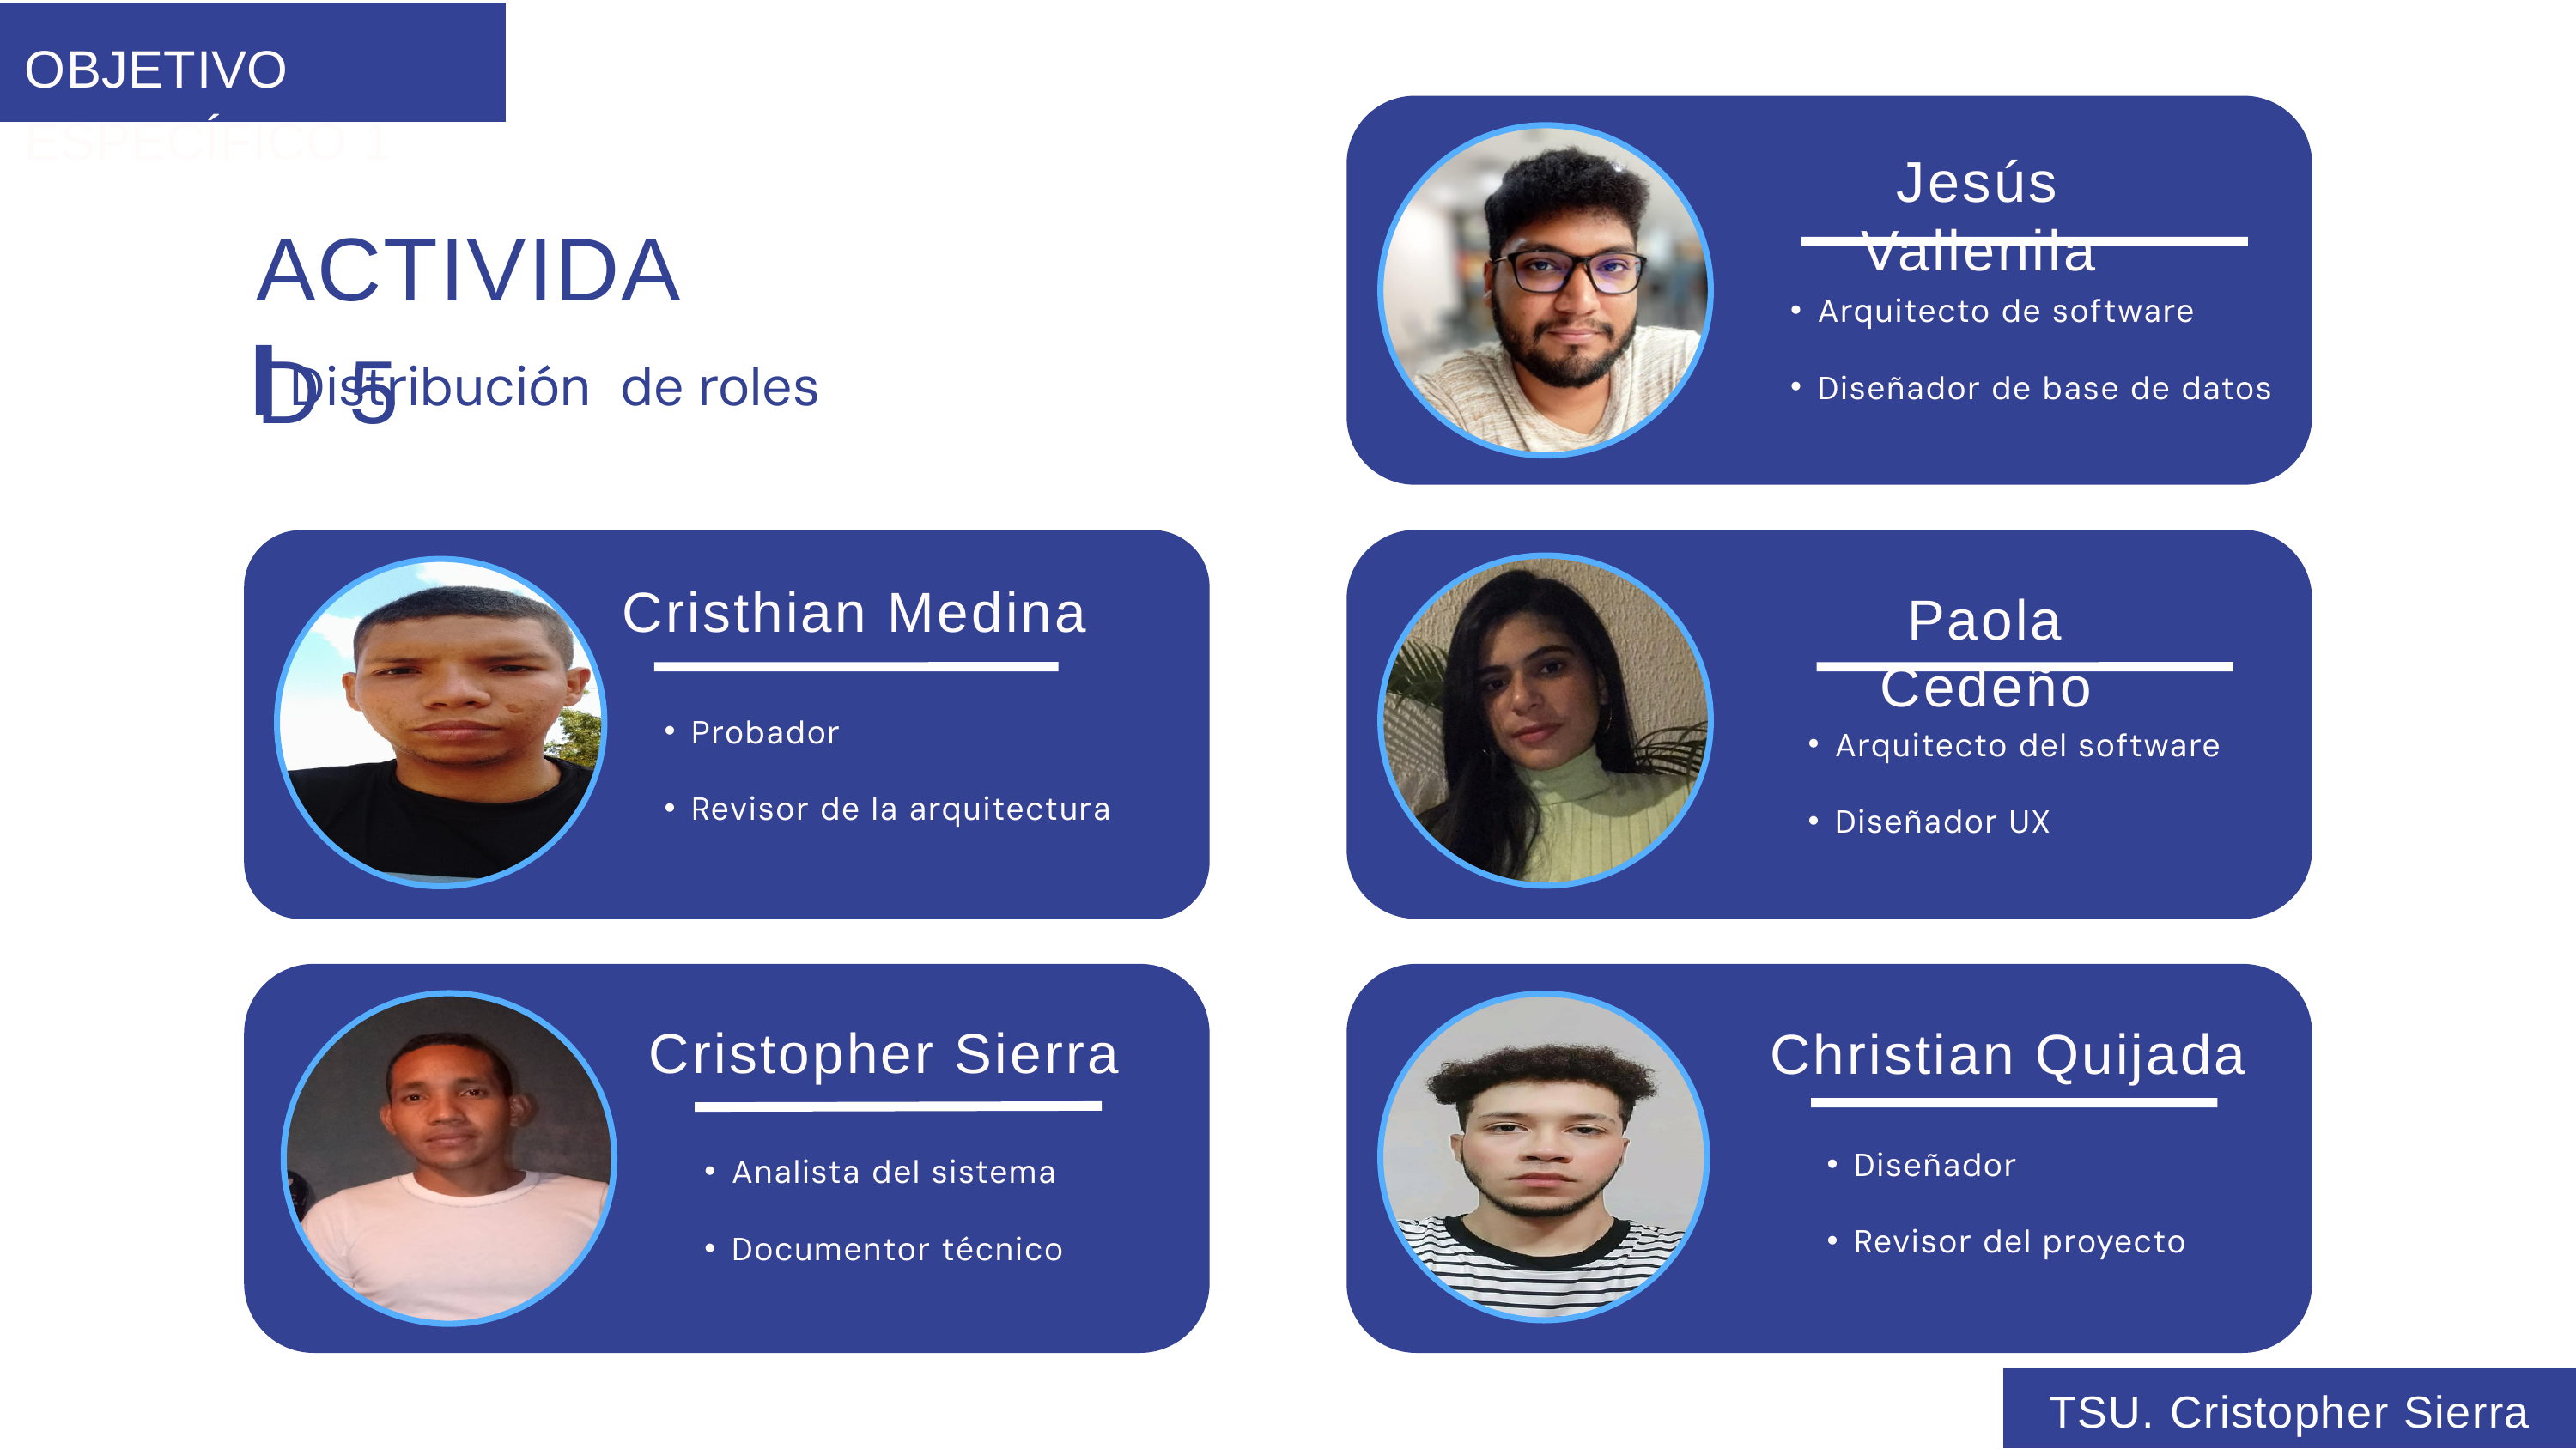

OBJETIVO ESPECÍFICO 1

Jesús Vallenila
ACTIVIDAD 5

Arquitecto de software

Diseñador de base de datos
Distribución  de roles

Cristhian Medina
Paola Cedeño

Probador

Revisor de la arquitectura
Arquitecto del software

Diseñador UX

Cristopher Sierra
Christian Quijada

Diseñador

Revisor del proyecto
Analista del sistema

Documentor técnico

TSU. Cristopher Sierra